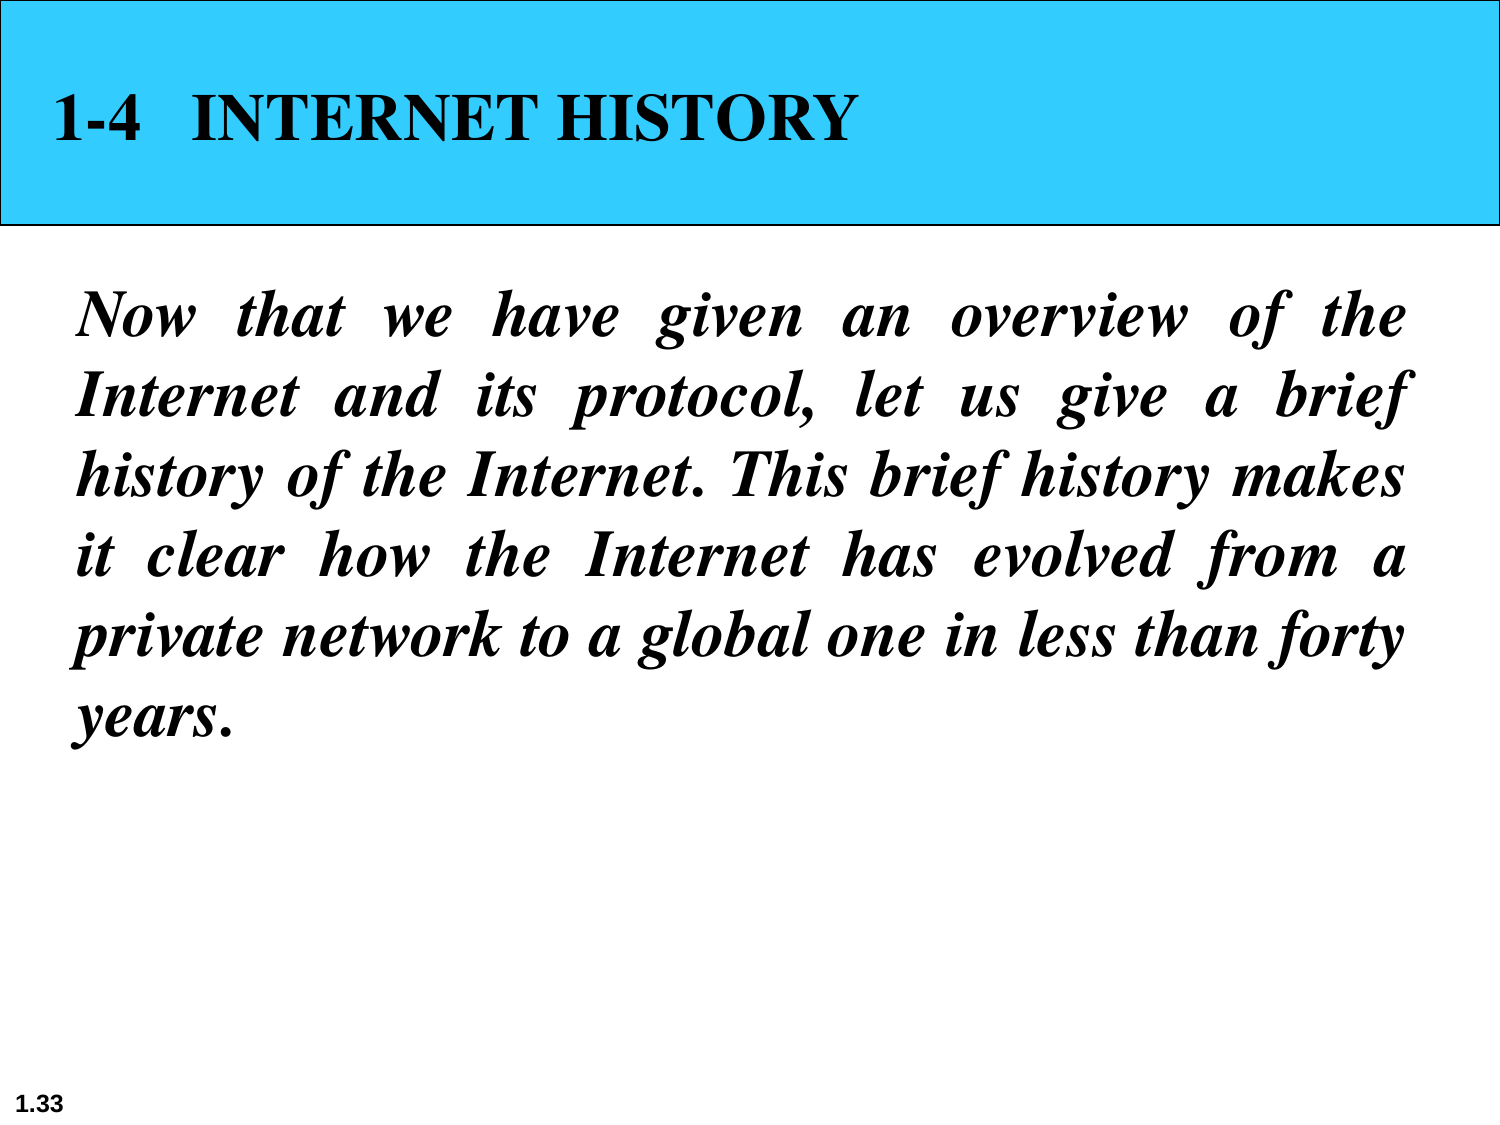

1-4   INTERNET HISTORY

Now that we have given an overview of the Internet and its protocol, let us give a brief history of the Internet. This brief history makes it clear how the Internet has evolved from a private network to a global one in less than forty years.

1.33